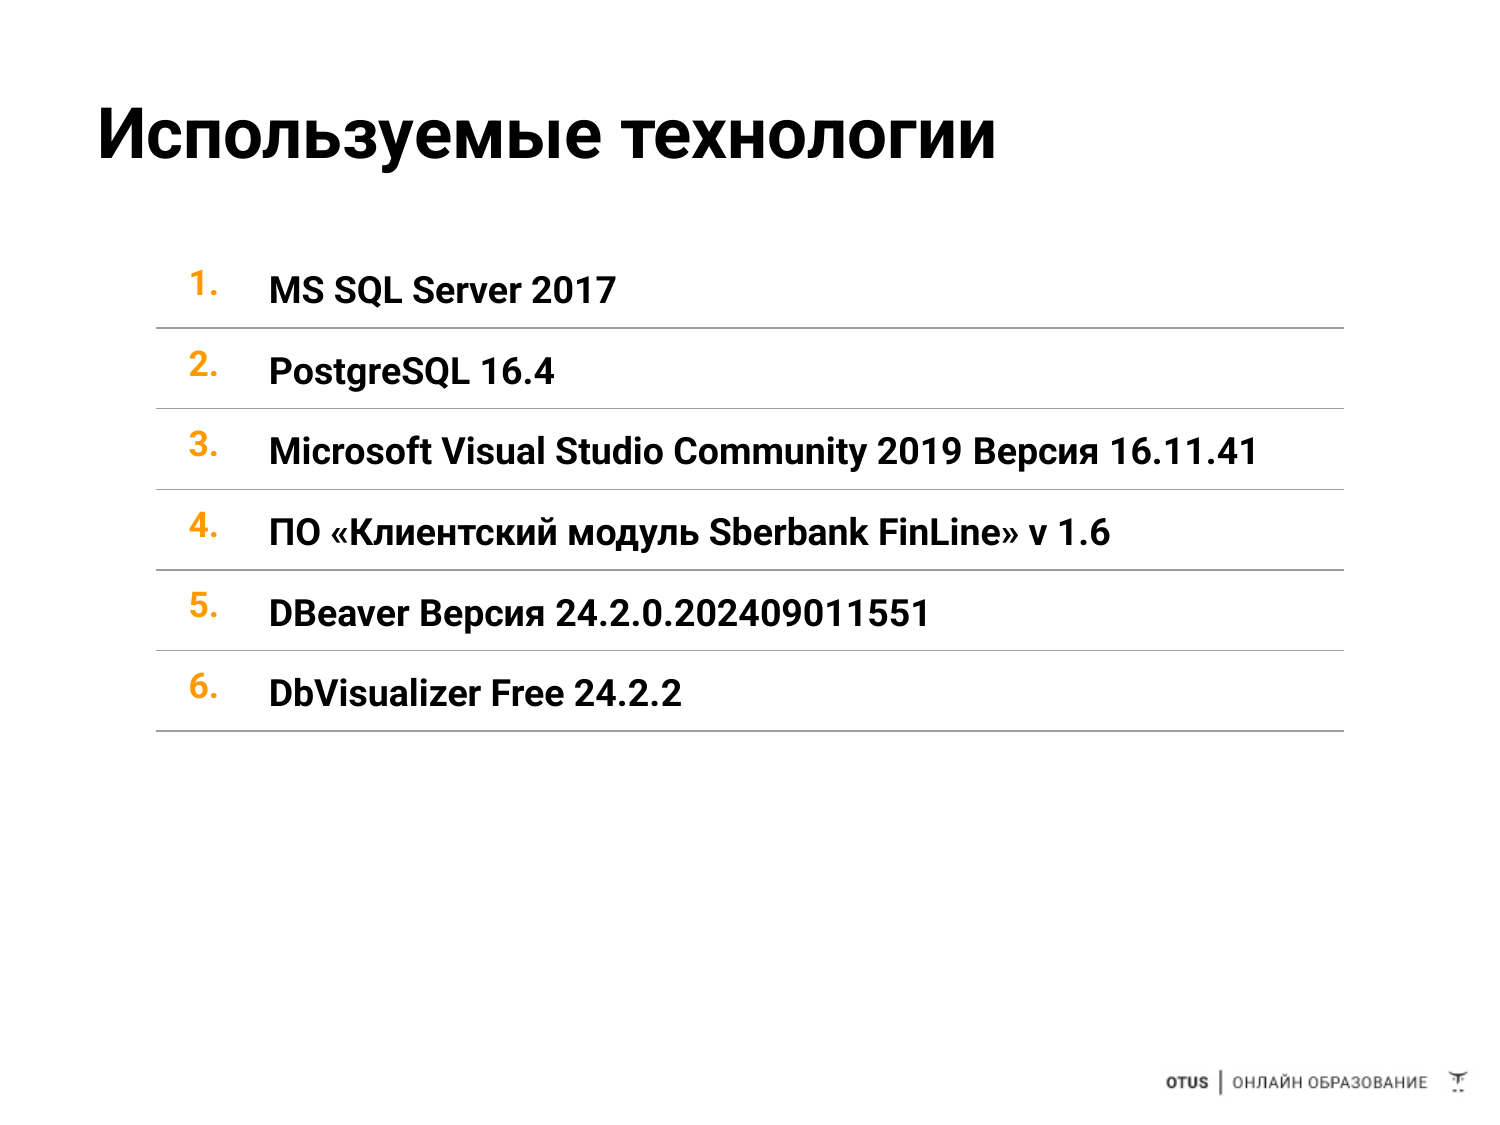

# Используемые технологии
| 1. | MS SQL Server 2017 |
| --- | --- |
| 2. | PostgreSQL 16.4 |
| 3. | Microsoft Visual Studio Community 2019 Версия 16.11.41 |
| 4. | ПО «Клиентский модуль Sberbank FinLine» v 1.6 |
| 5. | DBeaver Версия 24.2.0.202409011551 |
| 6. | DbVisualizer Free 24.2.2 |